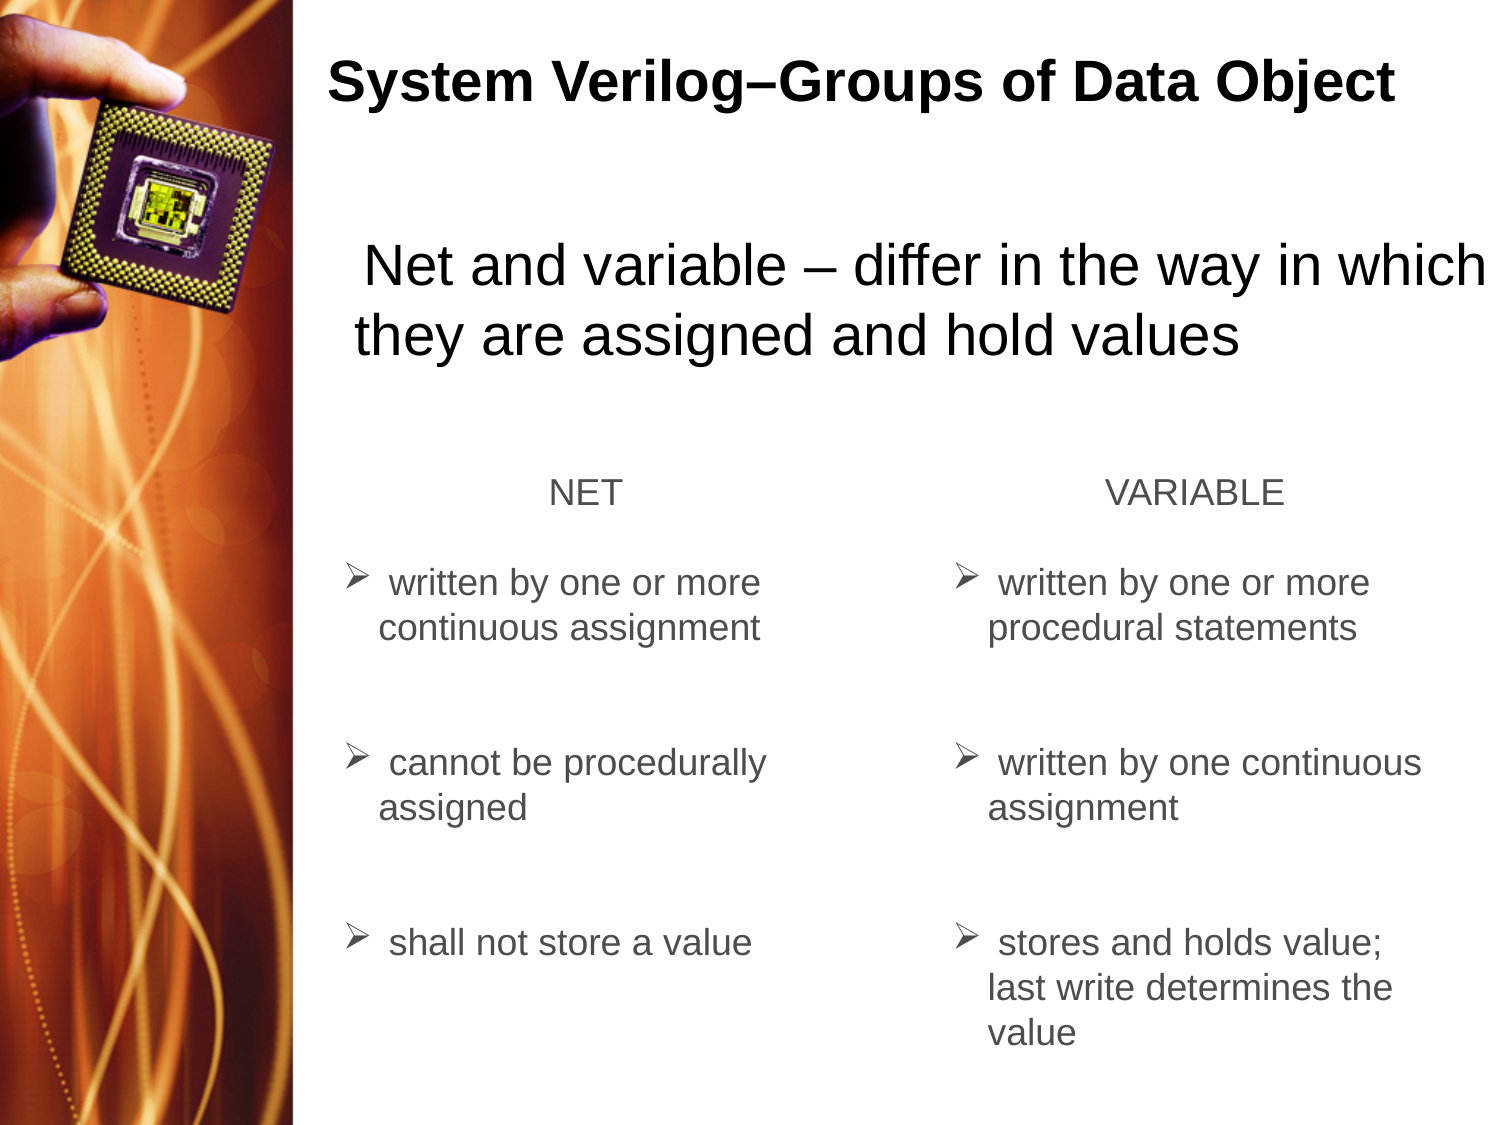

System Verilog–Groups of Data Object
    Net and variable – differ in the way in which they are assigned and hold values
NET

 written by one or more continuous assignment

 cannot be procedurally assigned

 shall not store a value
VARIABLE

 written by one or more procedural statements

 written by one continuous assignment

 stores and holds value; last write determines the value